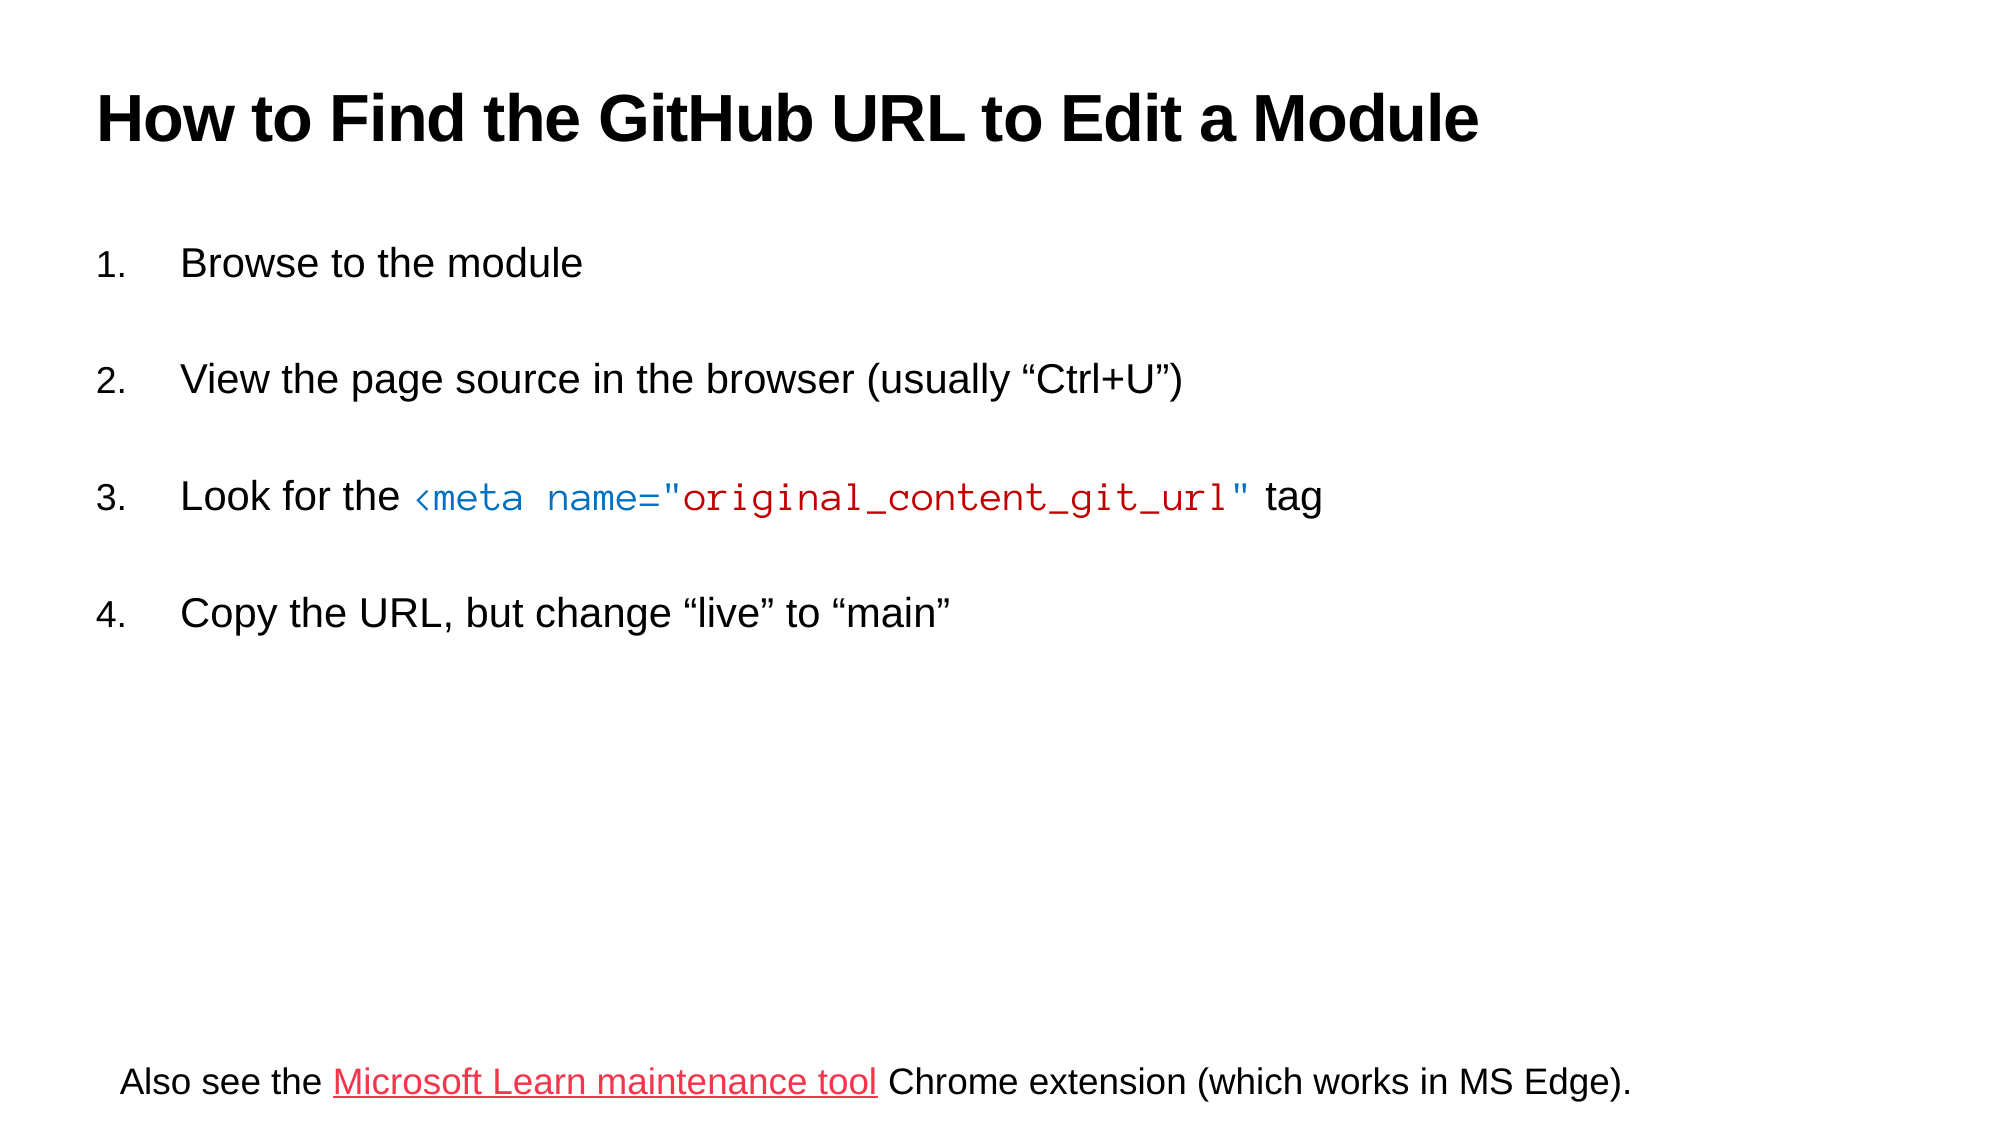

# How to Find the GitHub URL to Edit a Module
Browse to the module

View the page source in the browser (usually “Ctrl+U”)

Look for the <meta name="original_content_git_url" tag

Copy the URL, but change “live” to “main”
Also see the Microsoft Learn maintenance tool Chrome extension (which works in MS Edge).